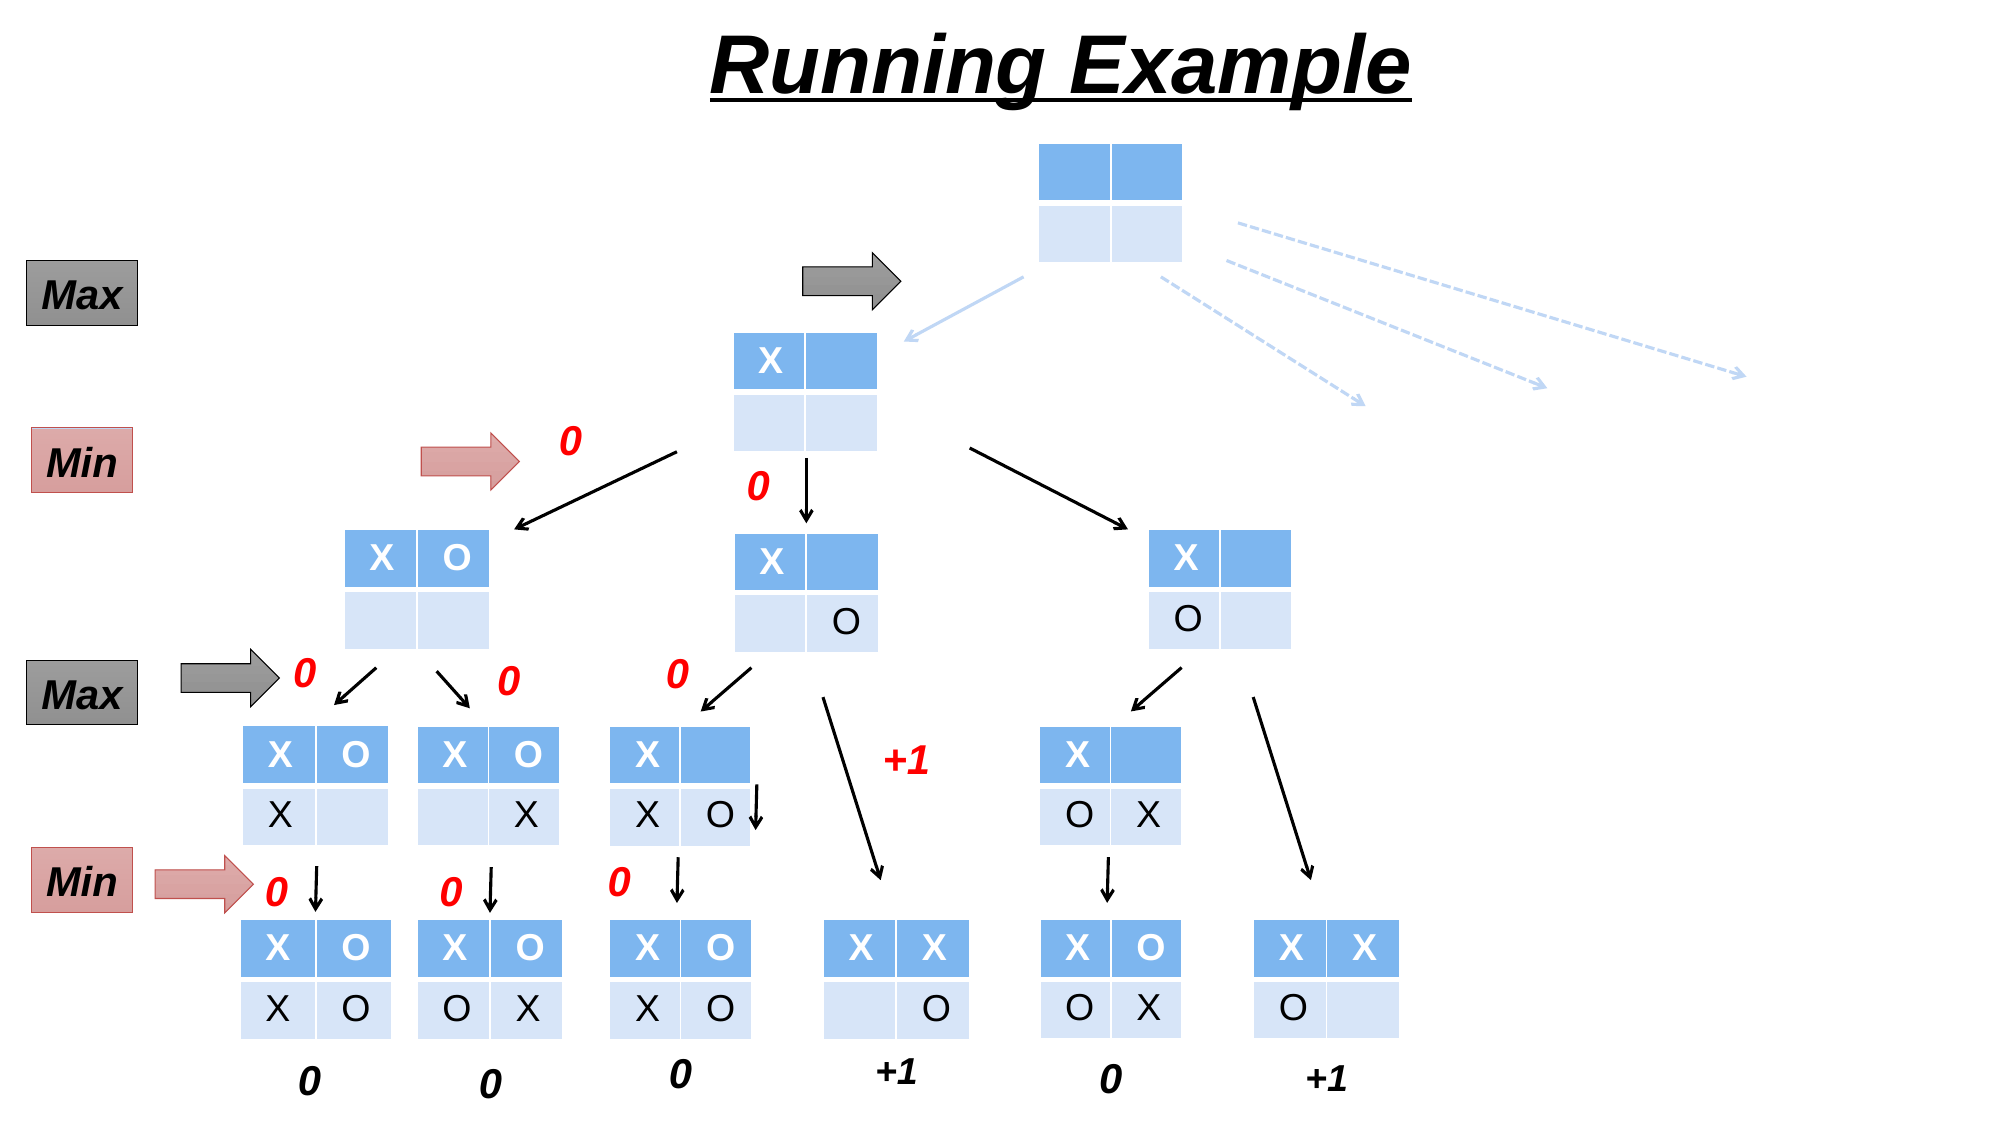

Running Example
|  |  |
| --- | --- |
|  |  |

Max
| X |  |
| --- | --- |
|  |  |
0
Min

0
| X | O |
| --- | --- |
|  |  |
| X |  |
| --- | --- |
| O |  |
| X |  |
| --- | --- |
|  | O |
0
0
0

Max
| X | O |
| --- | --- |
| X |  |
| X |  |
| --- | --- |
| O | X |
| X | O |
| --- | --- |
|  | X |
| X |  |
| --- | --- |
| X | O |
+1
Min
0

0
0
| X | O |
| --- | --- |
| O | X |
| X | X |
| --- | --- |
| O |  |
| X | O |
| --- | --- |
| X | O |
| X | O |
| --- | --- |
| O | X |
| X | O |
| --- | --- |
| X | O |
| X | X |
| --- | --- |
|  | O |
+1
0
0
0
+1
0